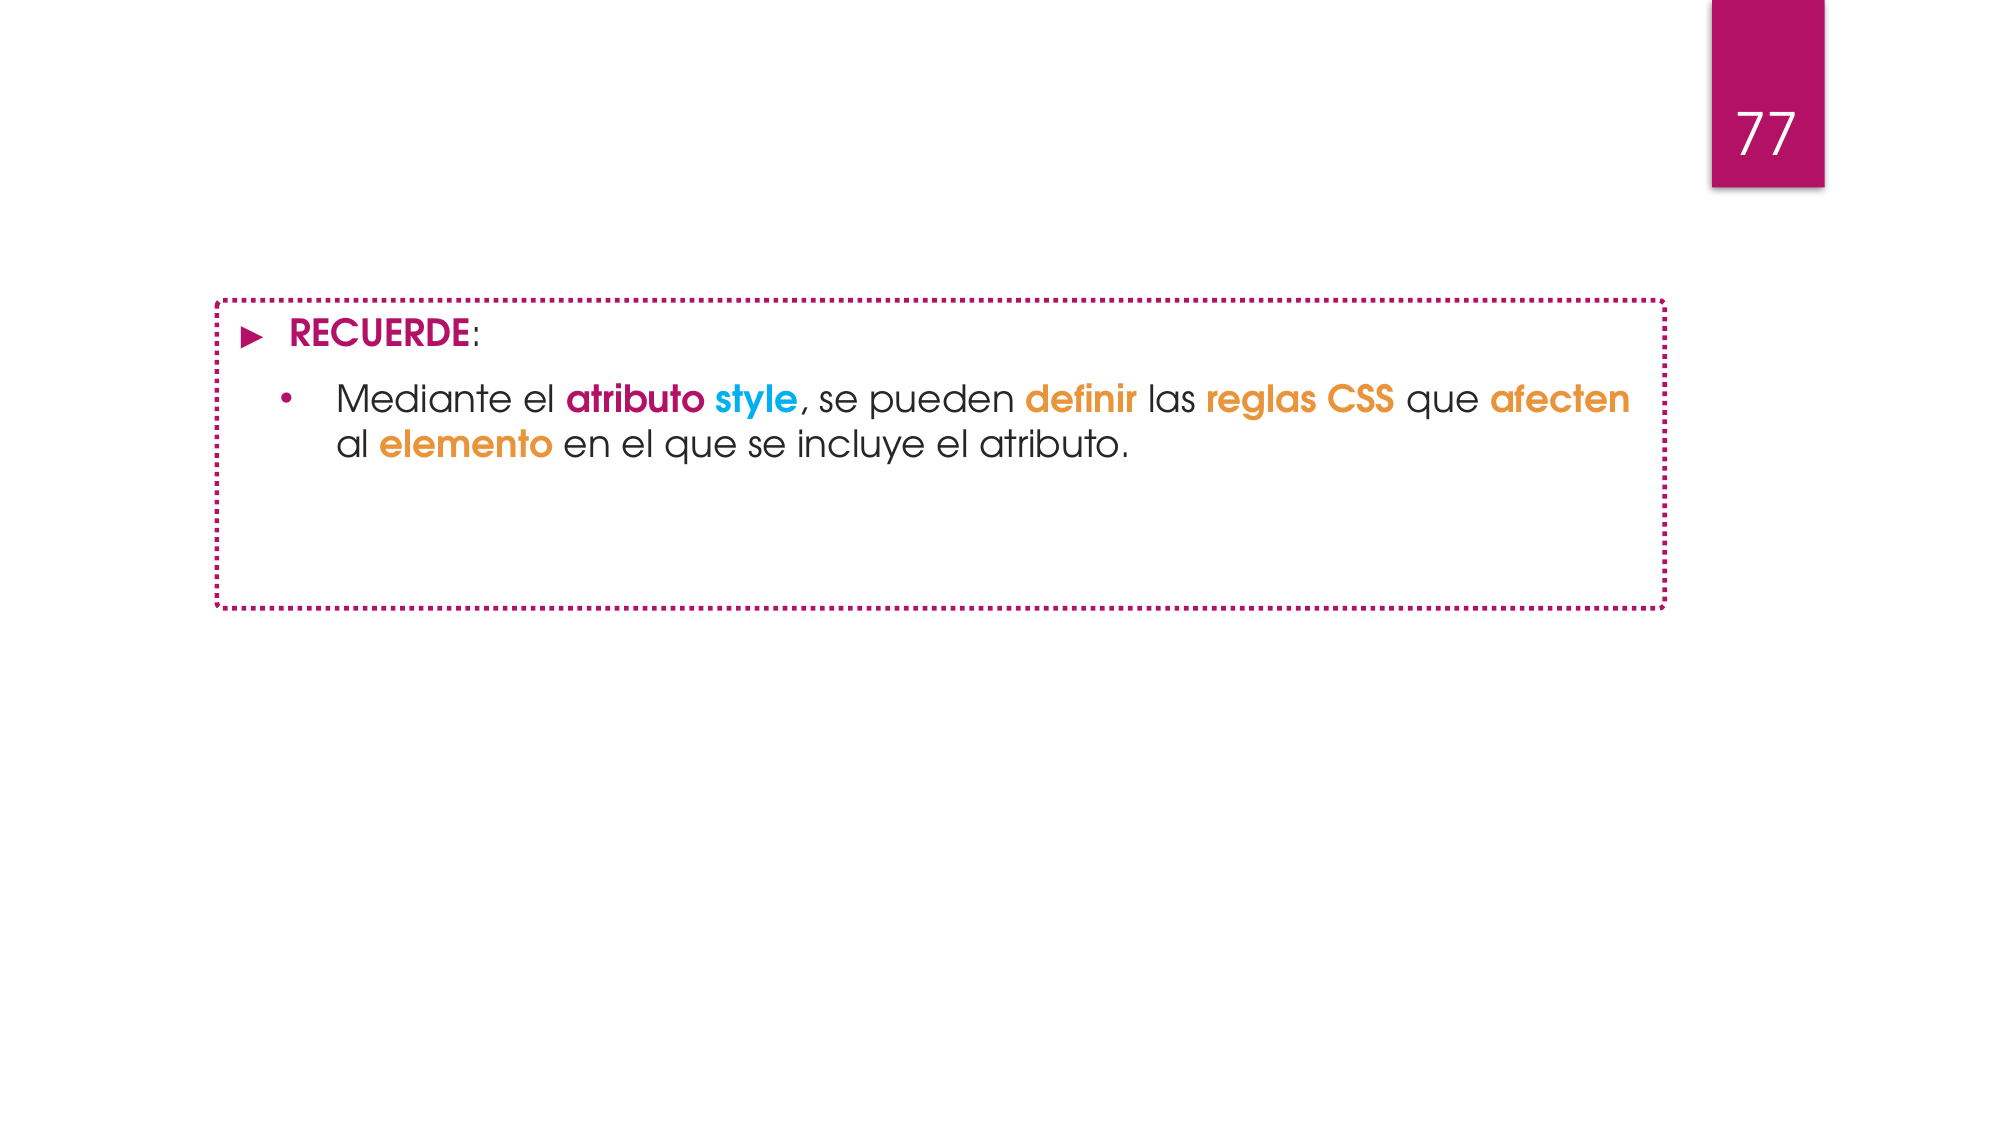

77
RECUERDE:
Mediante el atributo style, se pueden definir las reglas CSS que afecten al elemento en el que se incluye el atributo.